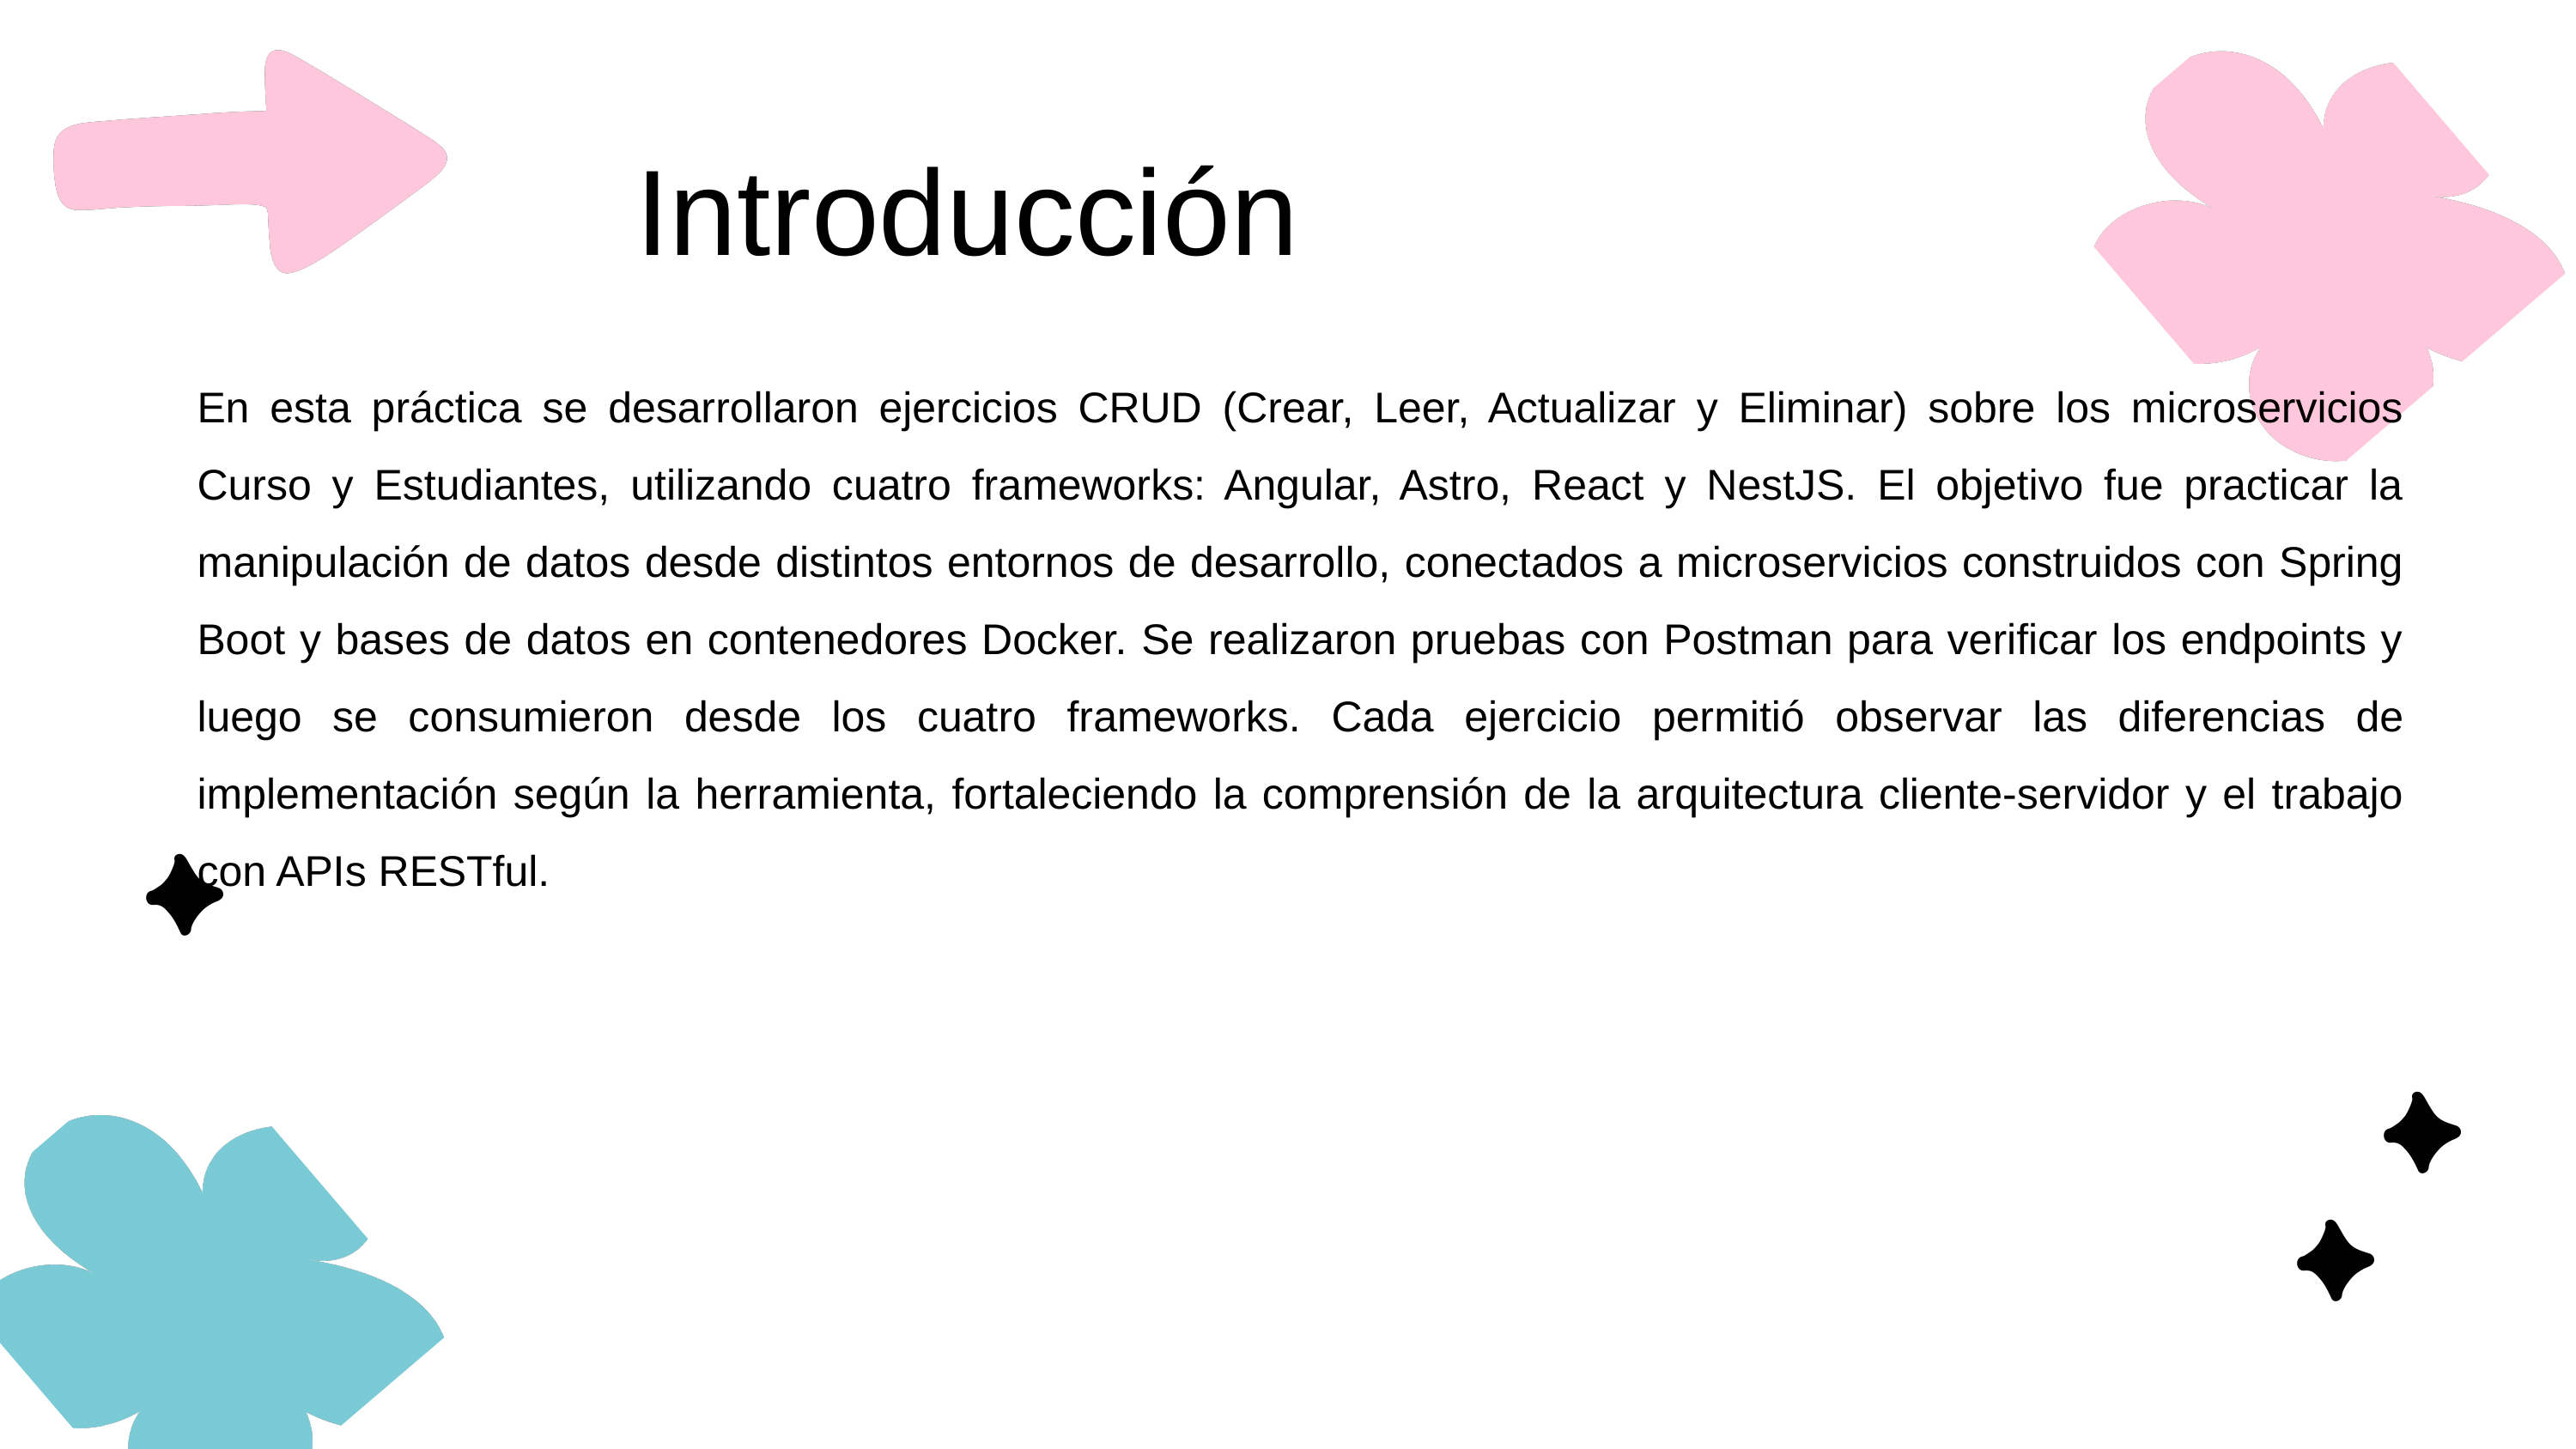

Introducción
En esta práctica se desarrollaron ejercicios CRUD (Crear, Leer, Actualizar y Eliminar) sobre los microservicios Curso y Estudiantes, utilizando cuatro frameworks: Angular, Astro, React y NestJS. El objetivo fue practicar la manipulación de datos desde distintos entornos de desarrollo, conectados a microservicios construidos con Spring Boot y bases de datos en contenedores Docker. Se realizaron pruebas con Postman para verificar los endpoints y luego se consumieron desde los cuatro frameworks. Cada ejercicio permitió observar las diferencias de implementación según la herramienta, fortaleciendo la comprensión de la arquitectura cliente-servidor y el trabajo con APIs RESTful.